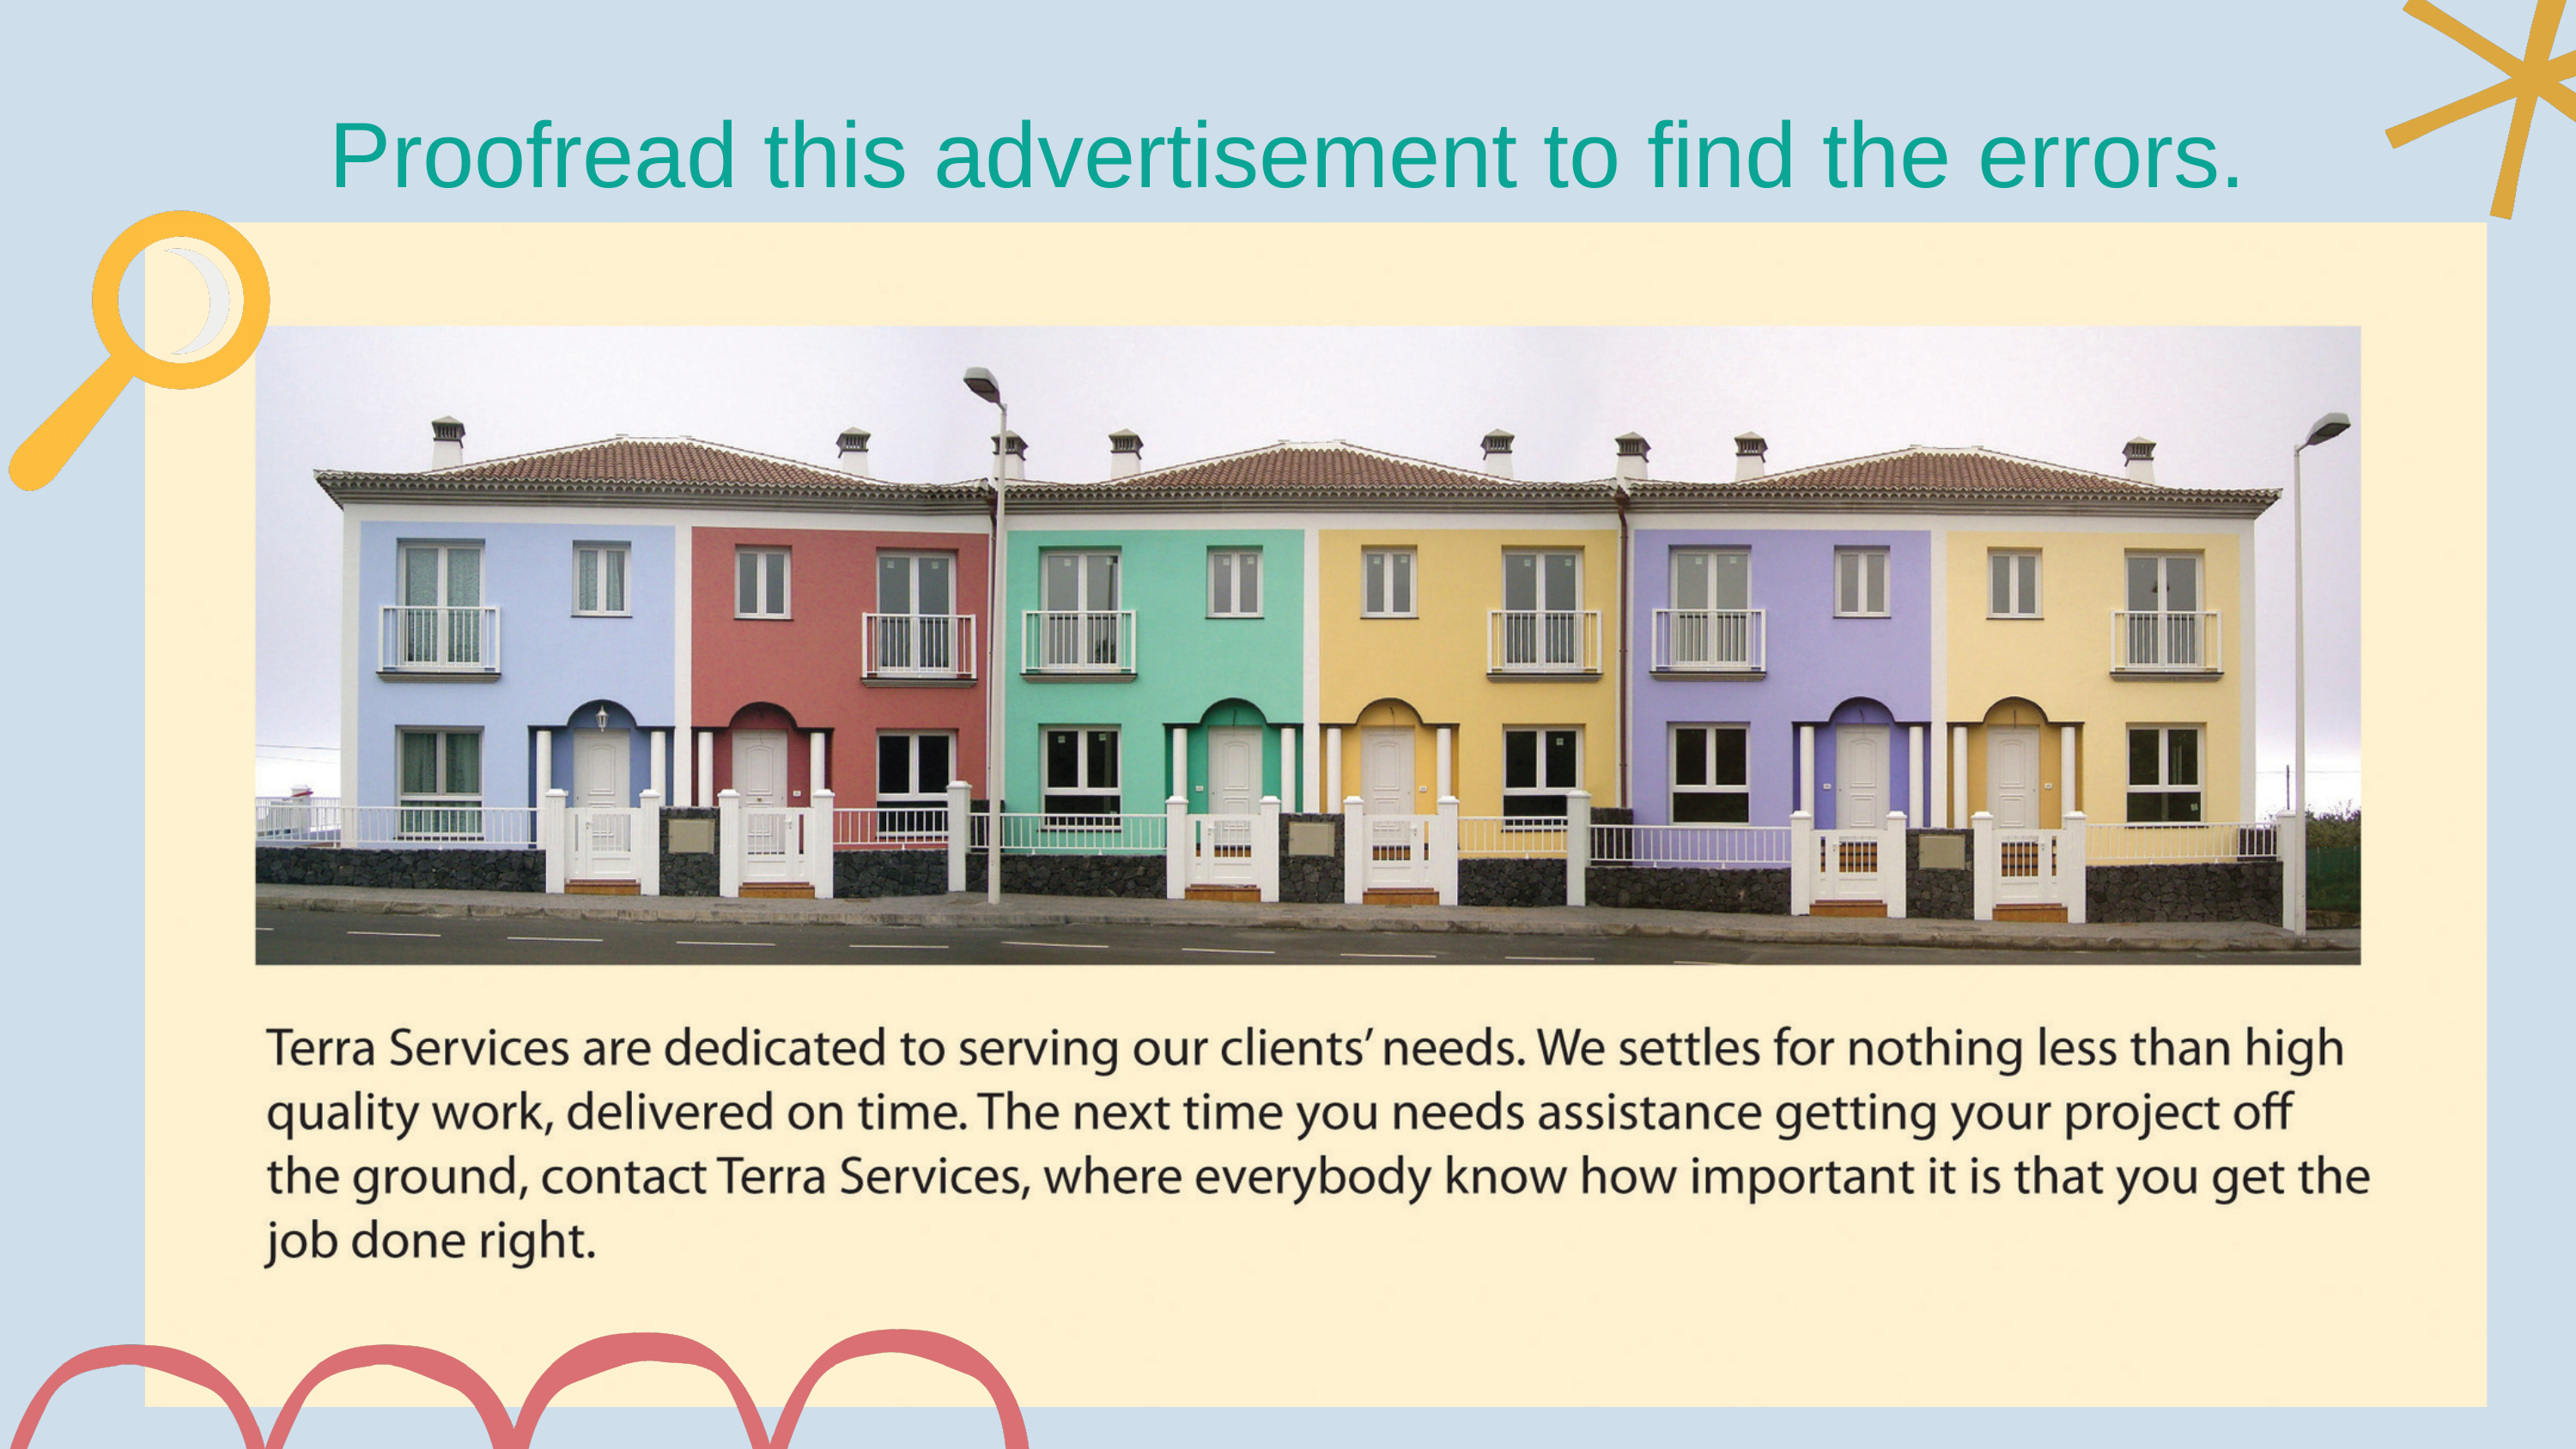

Proofread this advertisement to find the errors.